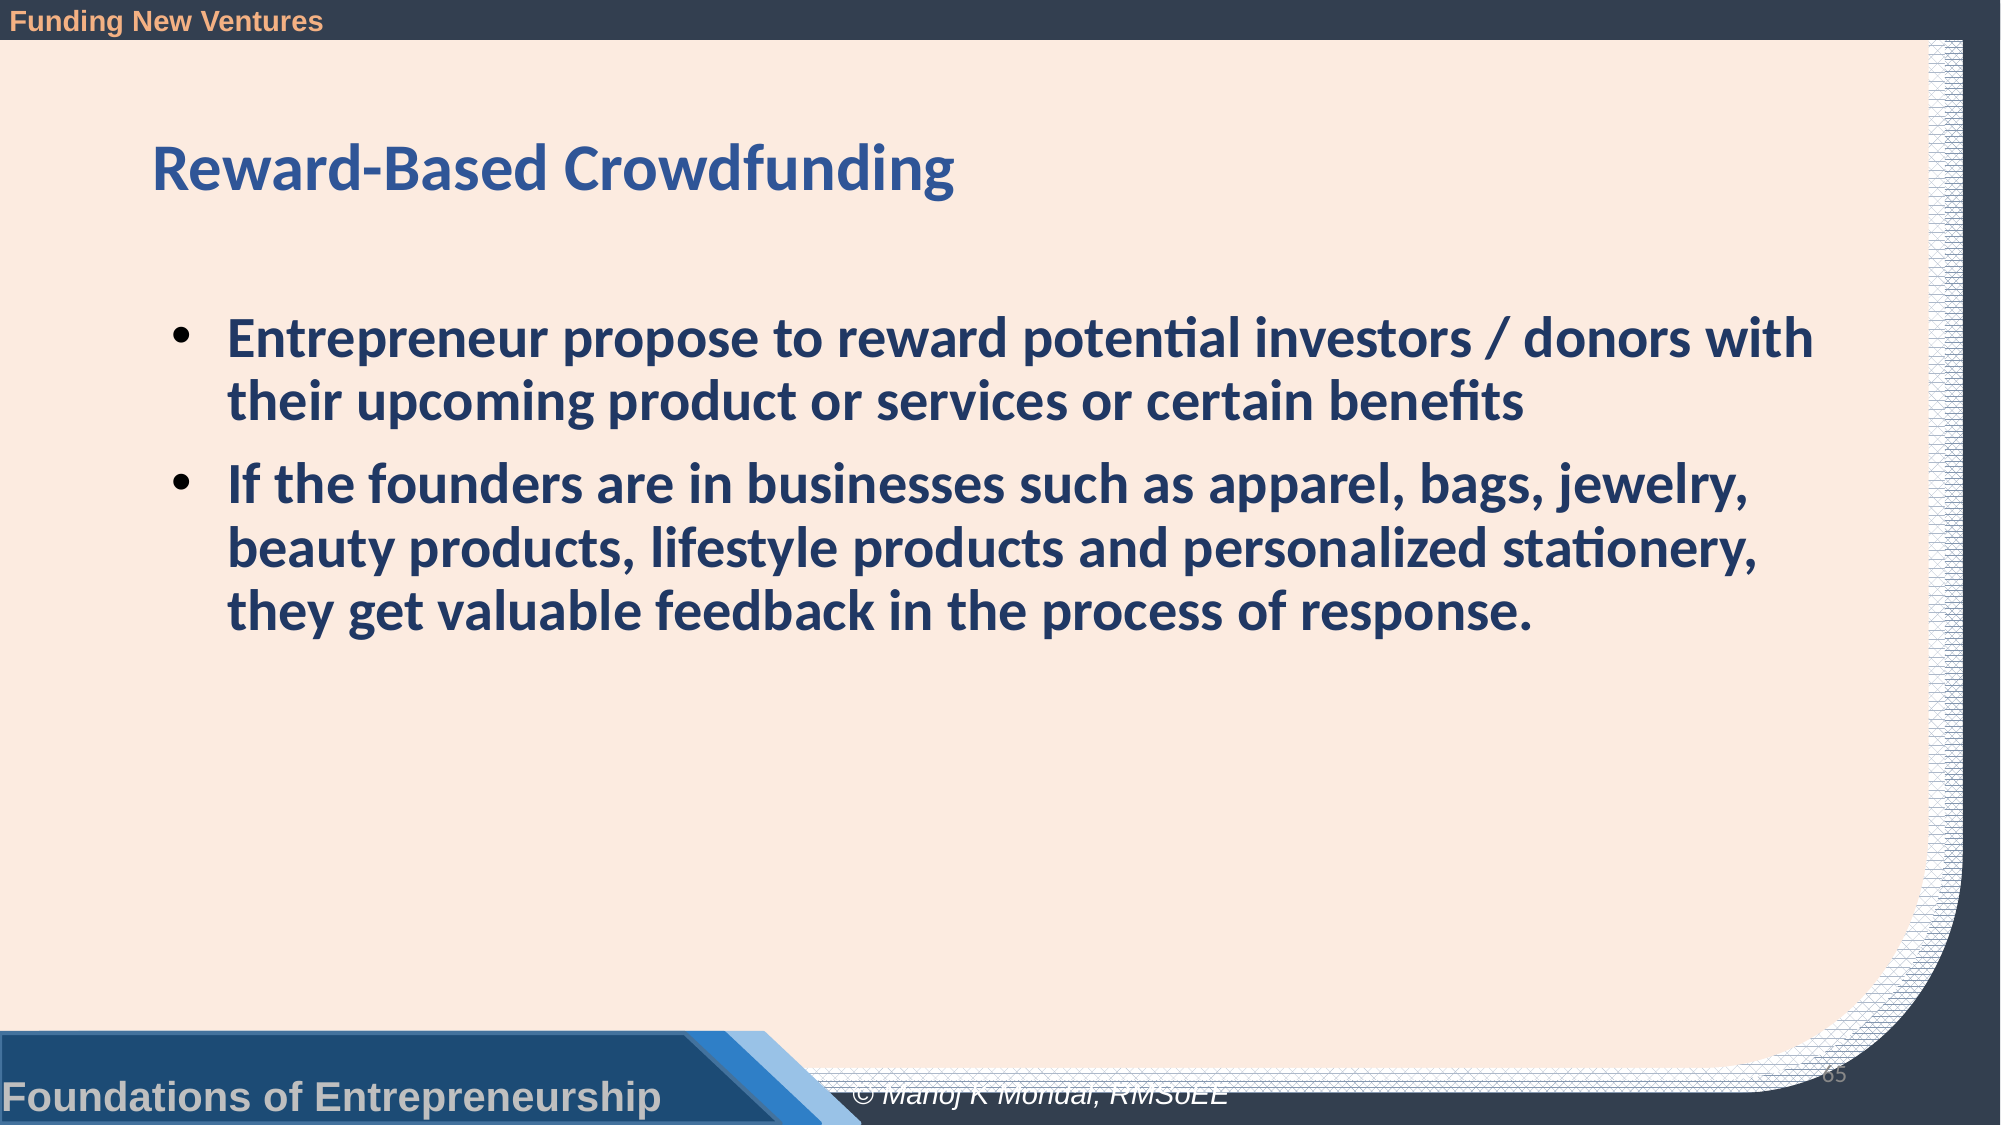

# Reward-Based Crowdfunding
Entrepreneur propose to reward potential investors / donors with their upcoming product or services or certain benefits
If the founders are in businesses such as apparel, bags, jewelry, beauty products, lifestyle products and personalized stationery, they get valuable feedback in the process of response.
65